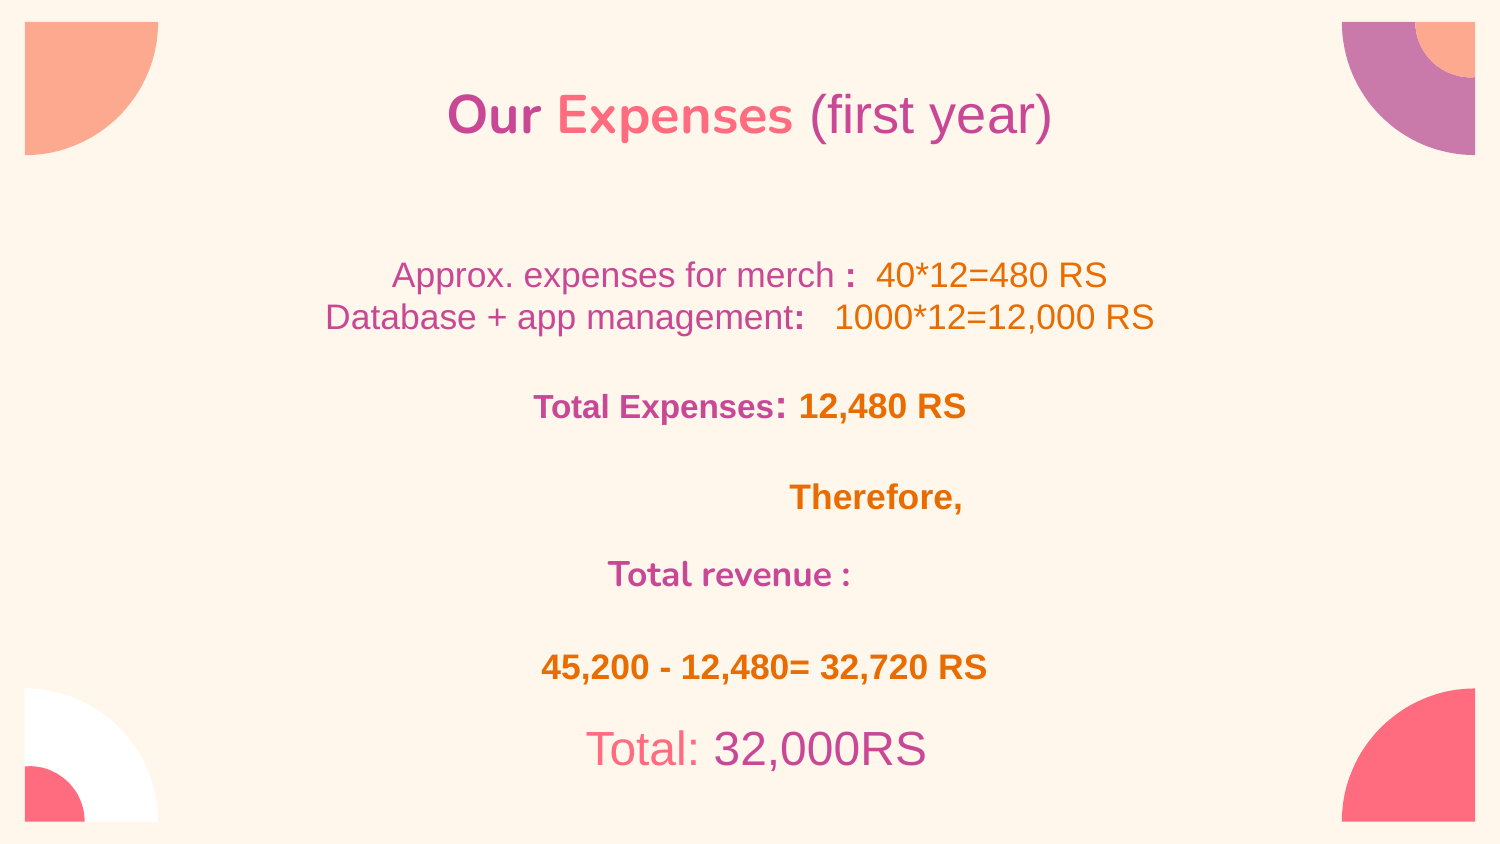

Our Expenses (first year)

Approx. expenses for merch :  40*12=480 RS
Database + app management:   1000*12=12,000 RS

Total Expenses: 12,480 RS

                                                               Therefore,

   45,200 - 12,480= 32,720 RS
Total Revenue :

    Total revenue :
Total: 32,000RS